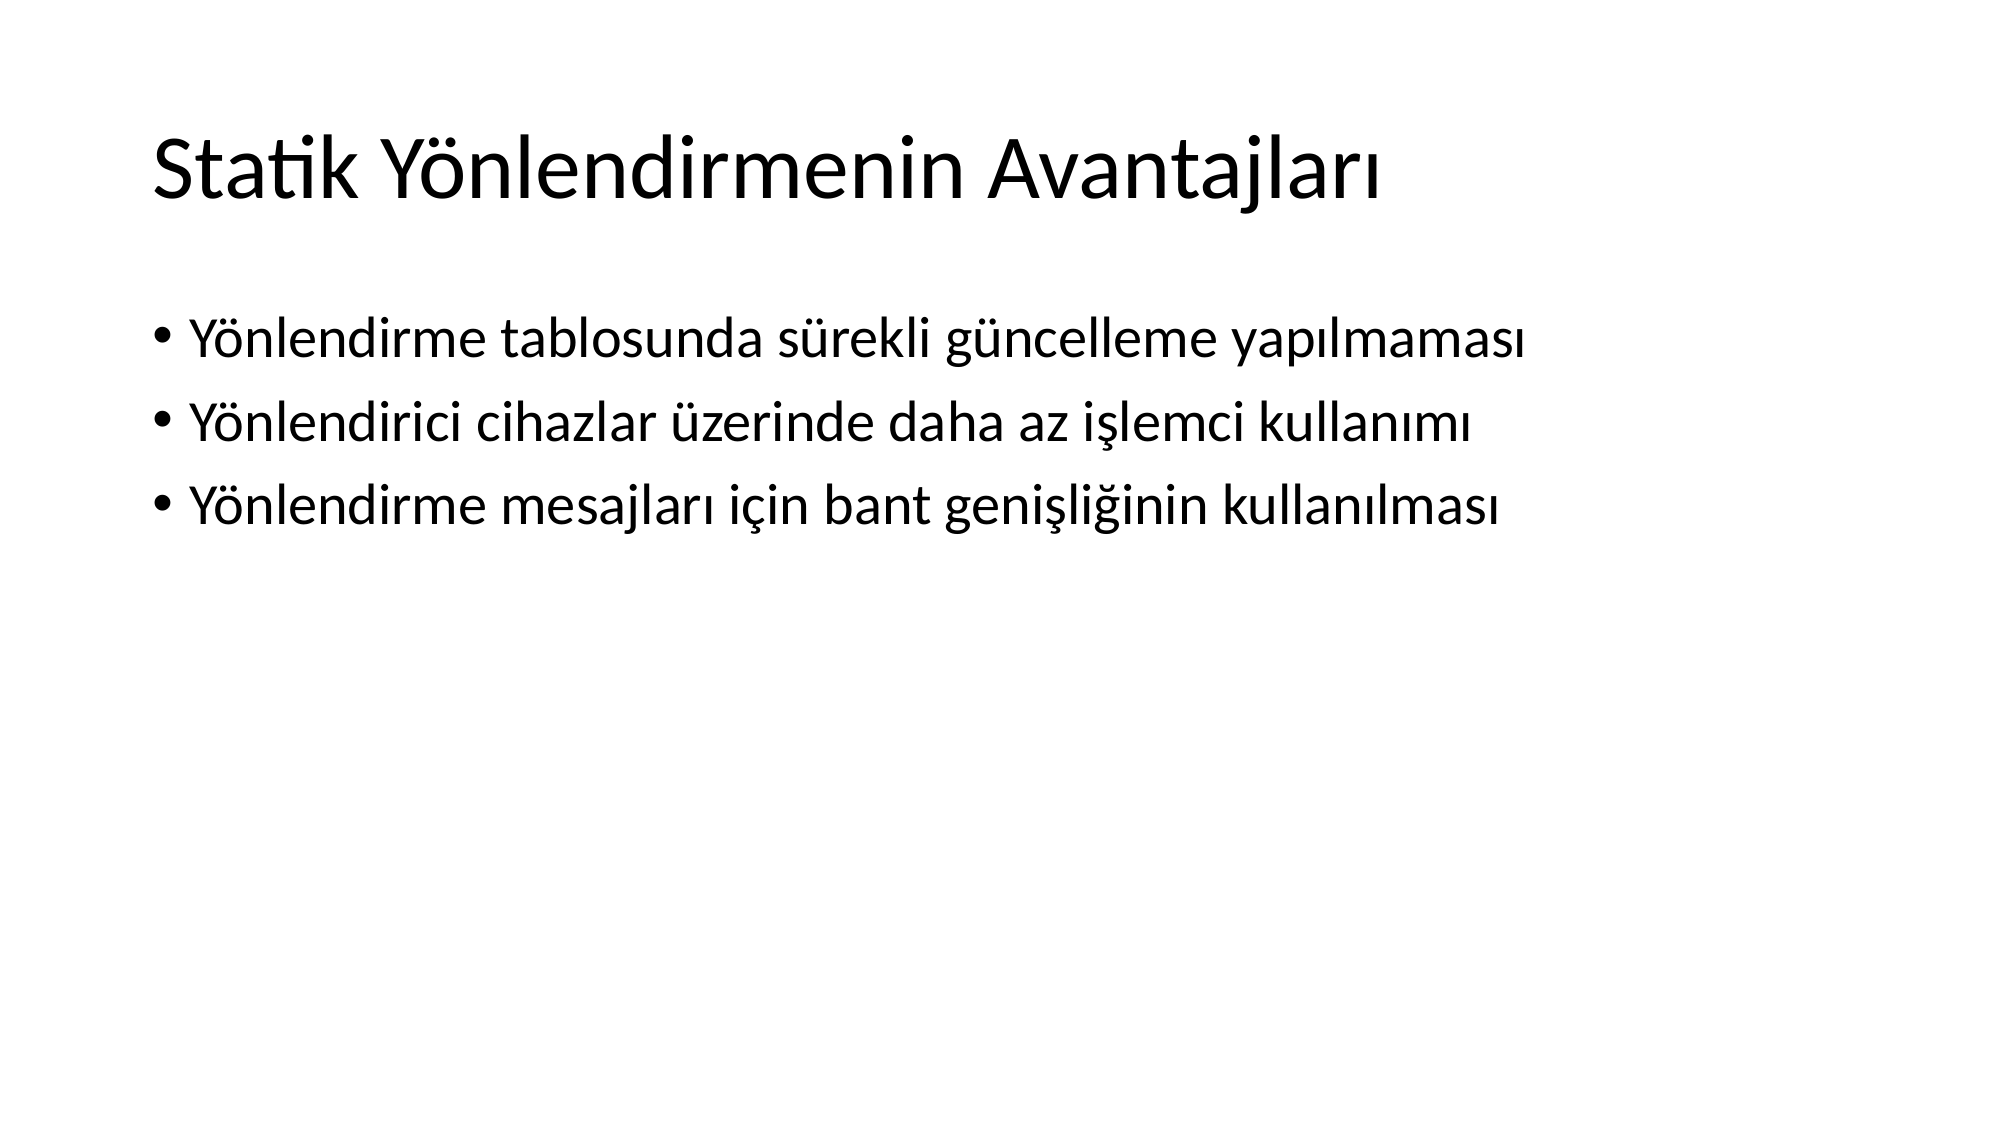

# Statik Yönlendirmenin Avantajları
Yönlendirme tablosunda sürekli güncelleme yapılmaması
Yönlendirici cihazlar üzerinde daha az işlemci kullanımı
Yönlendirme mesajları için bant genişliğinin kullanılması